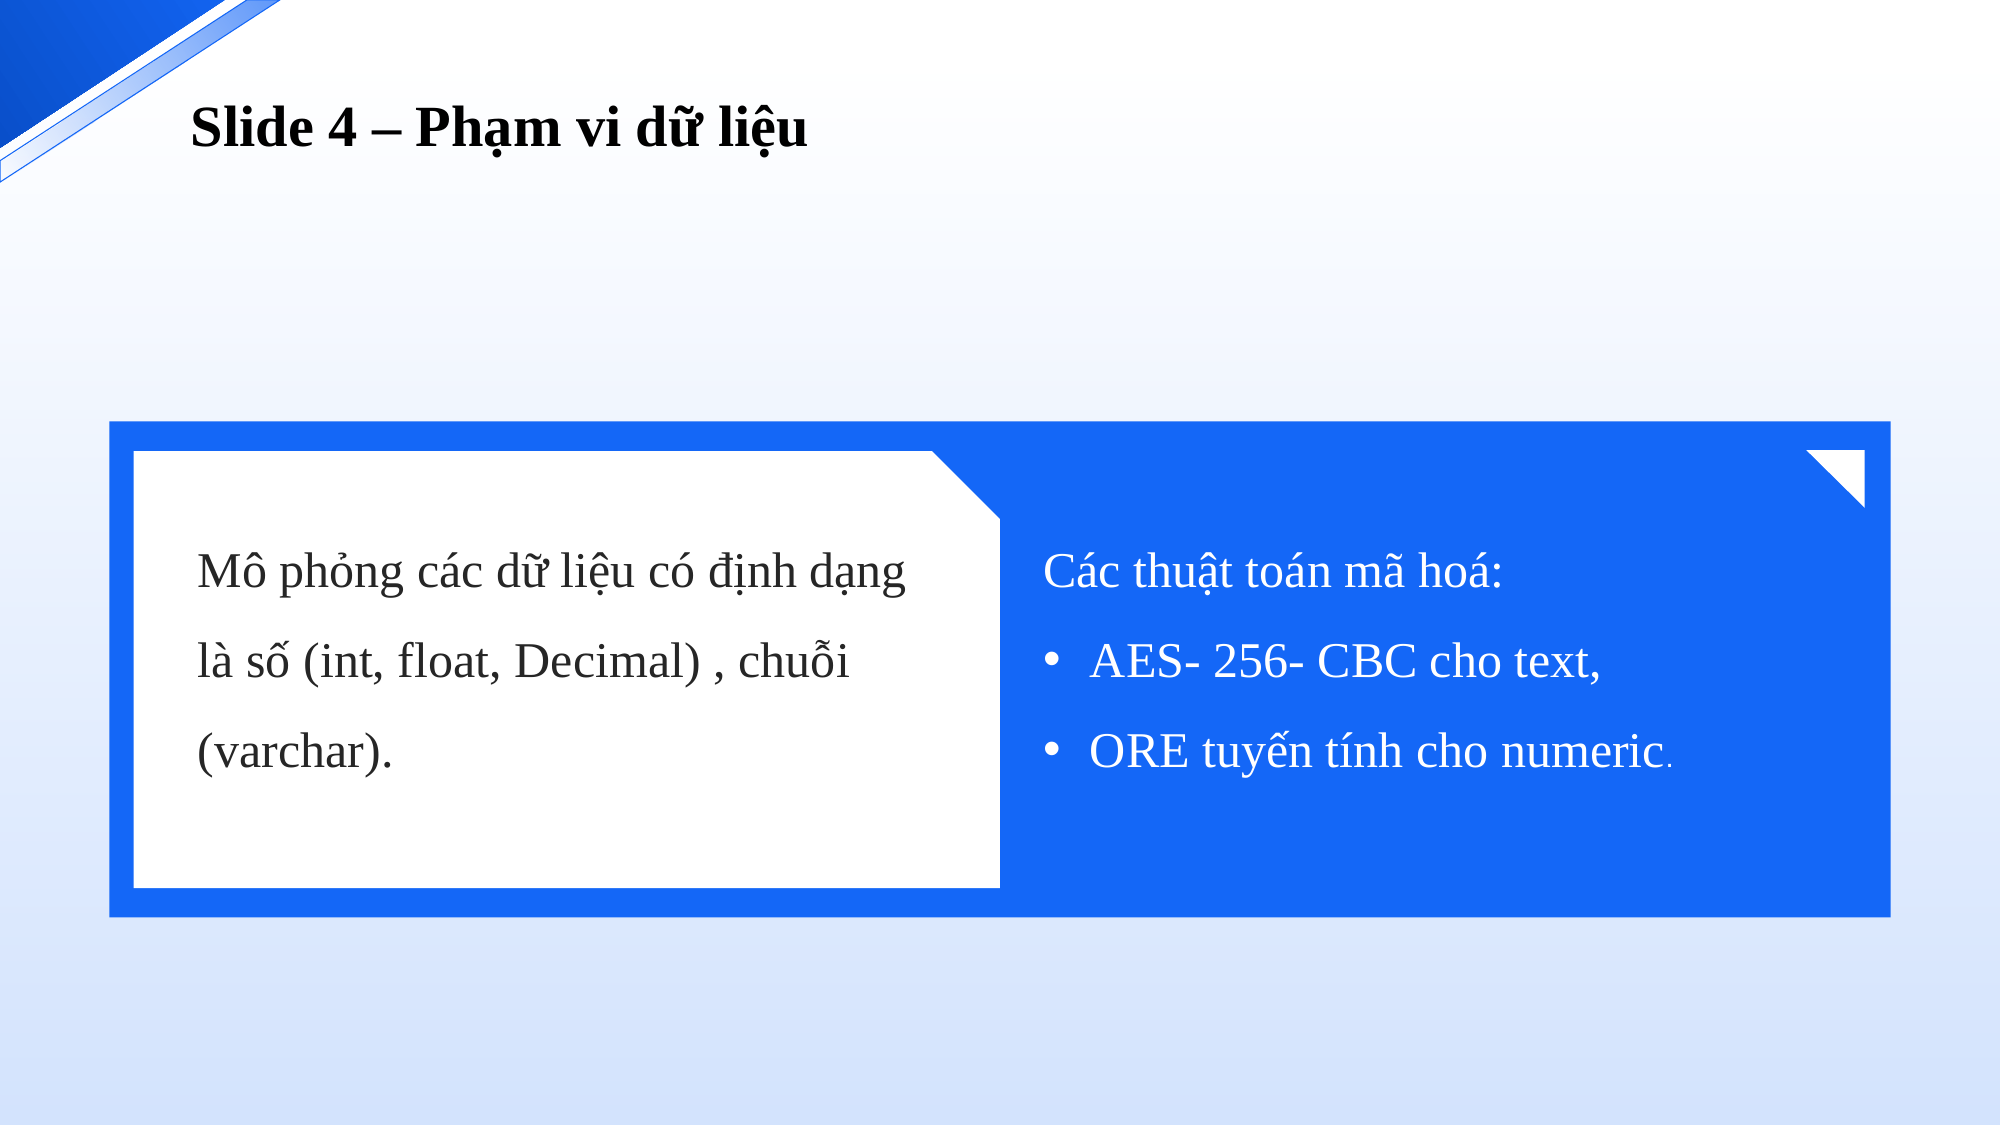

Slide 4 – Phạm vi dữ liệu

Mô phỏng các dữ liệu có định dạng là số (int, float, Decimal) , chuỗi (varchar).
Các thuật toán mã hoá:
AES- 256- CBC cho text,
ORE tuyến tính cho numeric.